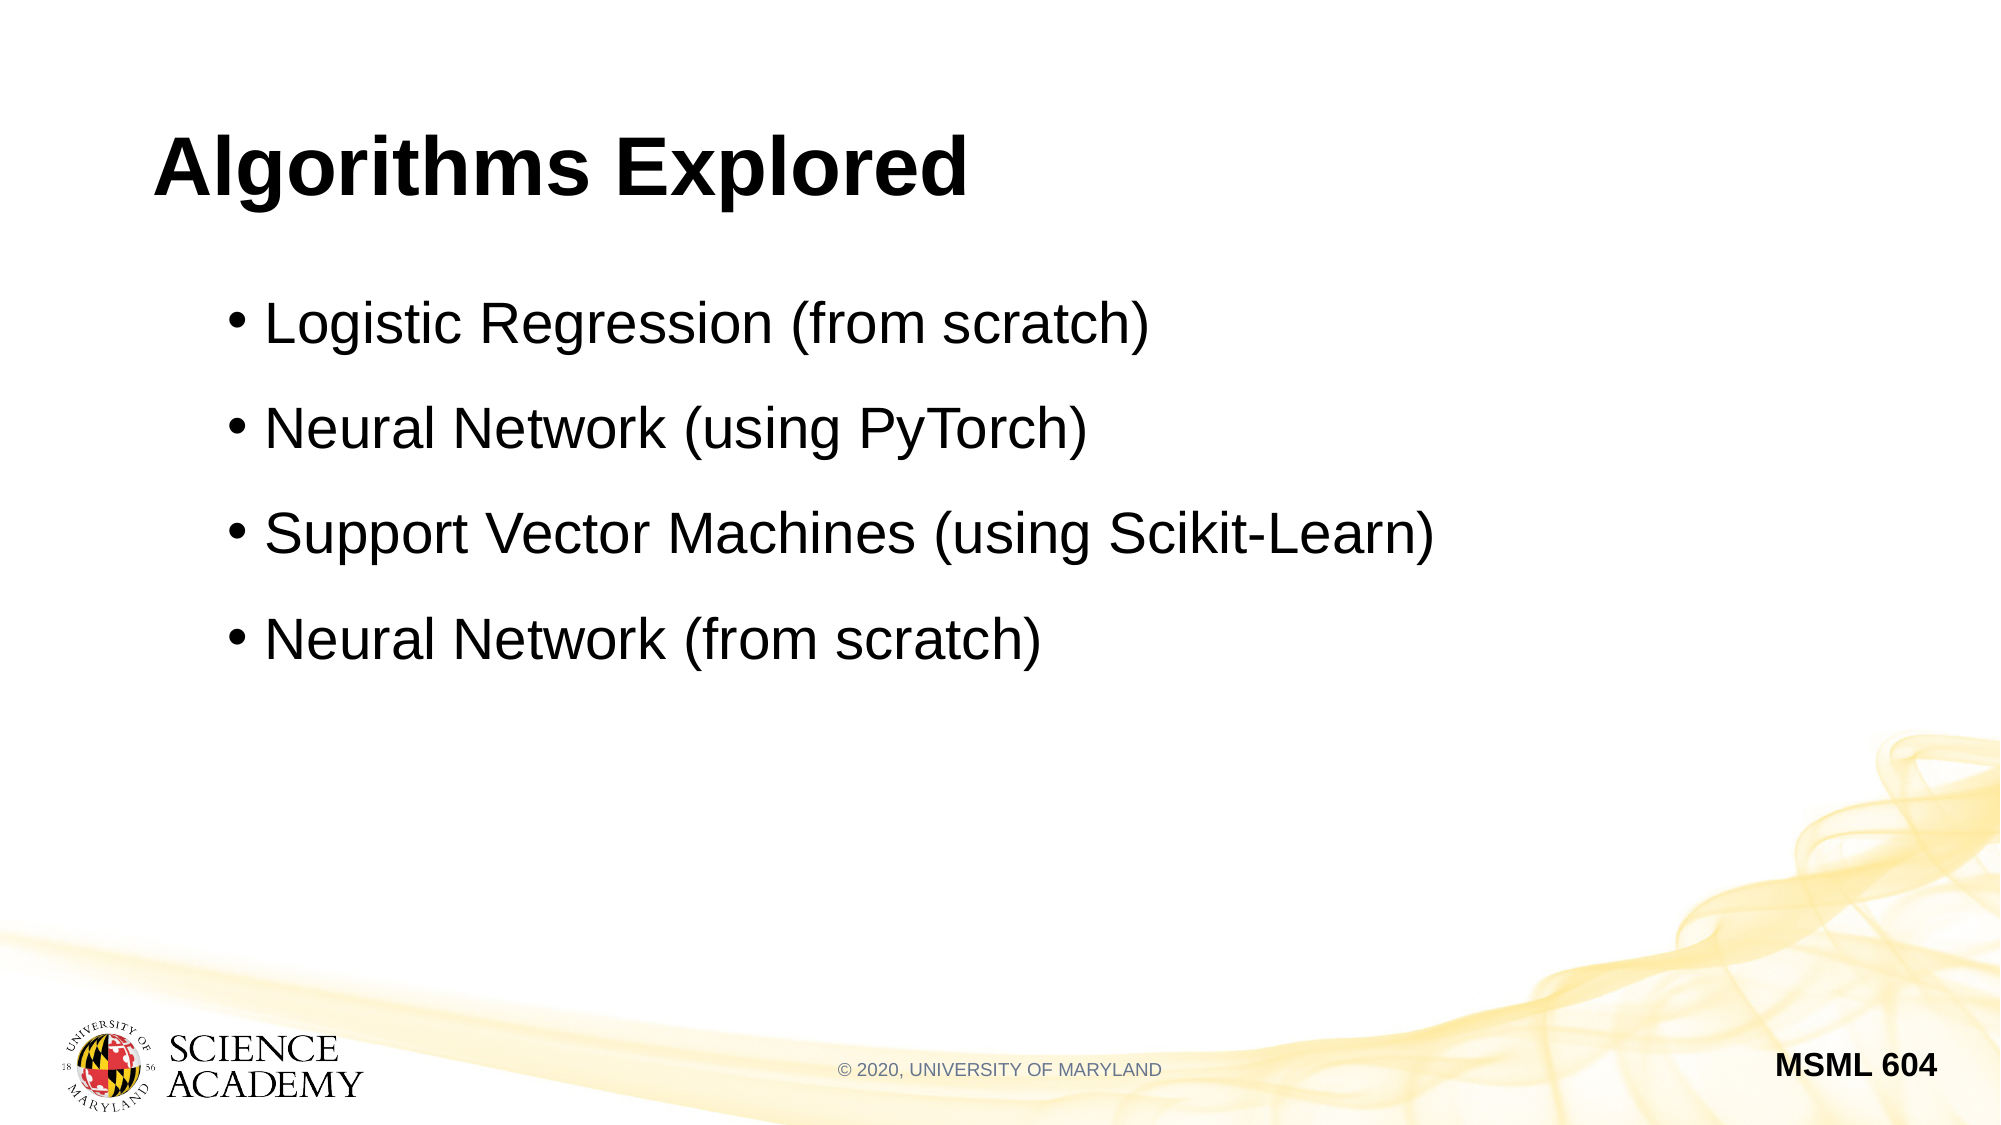

# Algorithms Explored
Logistic Regression (from scratch)
Neural Network (using PyTorch)
Support Vector Machines (using Scikit-Learn)
Neural Network (from scratch)